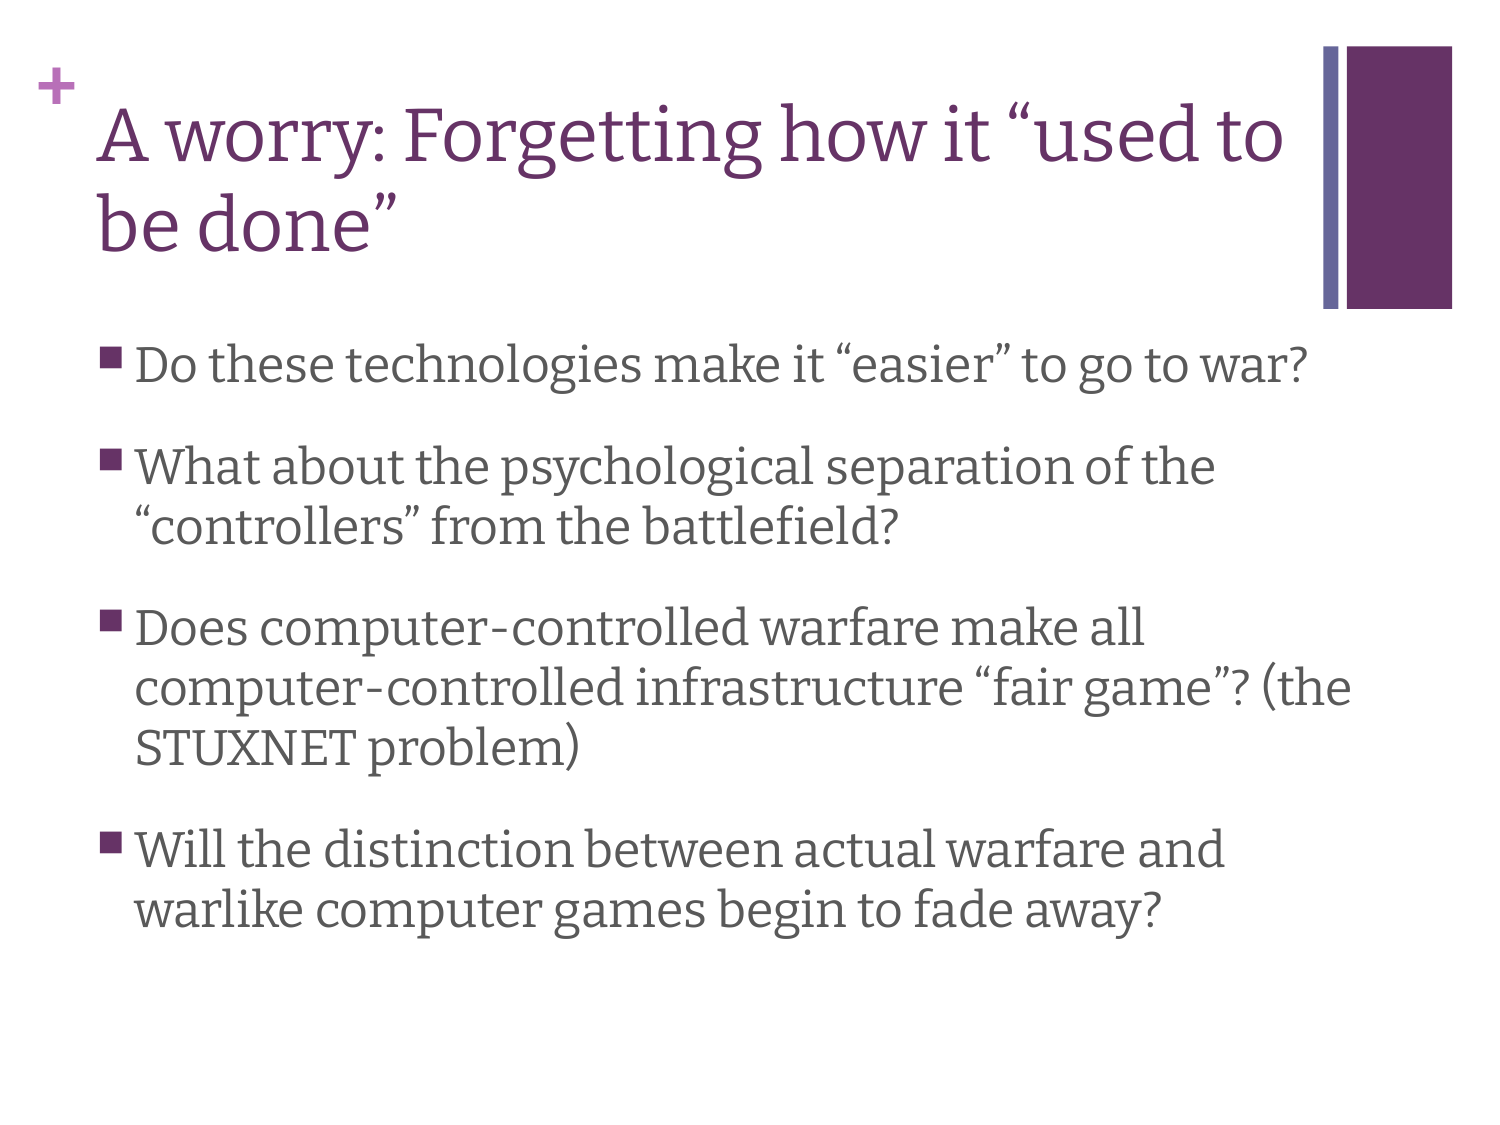

# A worry: Forgetting how it “used to be done”
Do these technologies make it “easier” to go to war?
What about the psychological separation of the “controllers” from the battlefield?
Does computer-controlled warfare make all computer-controlled infrastructure “fair game”? (the STUXNET problem)
Will the distinction between actual warfare and warlike computer games begin to fade away?